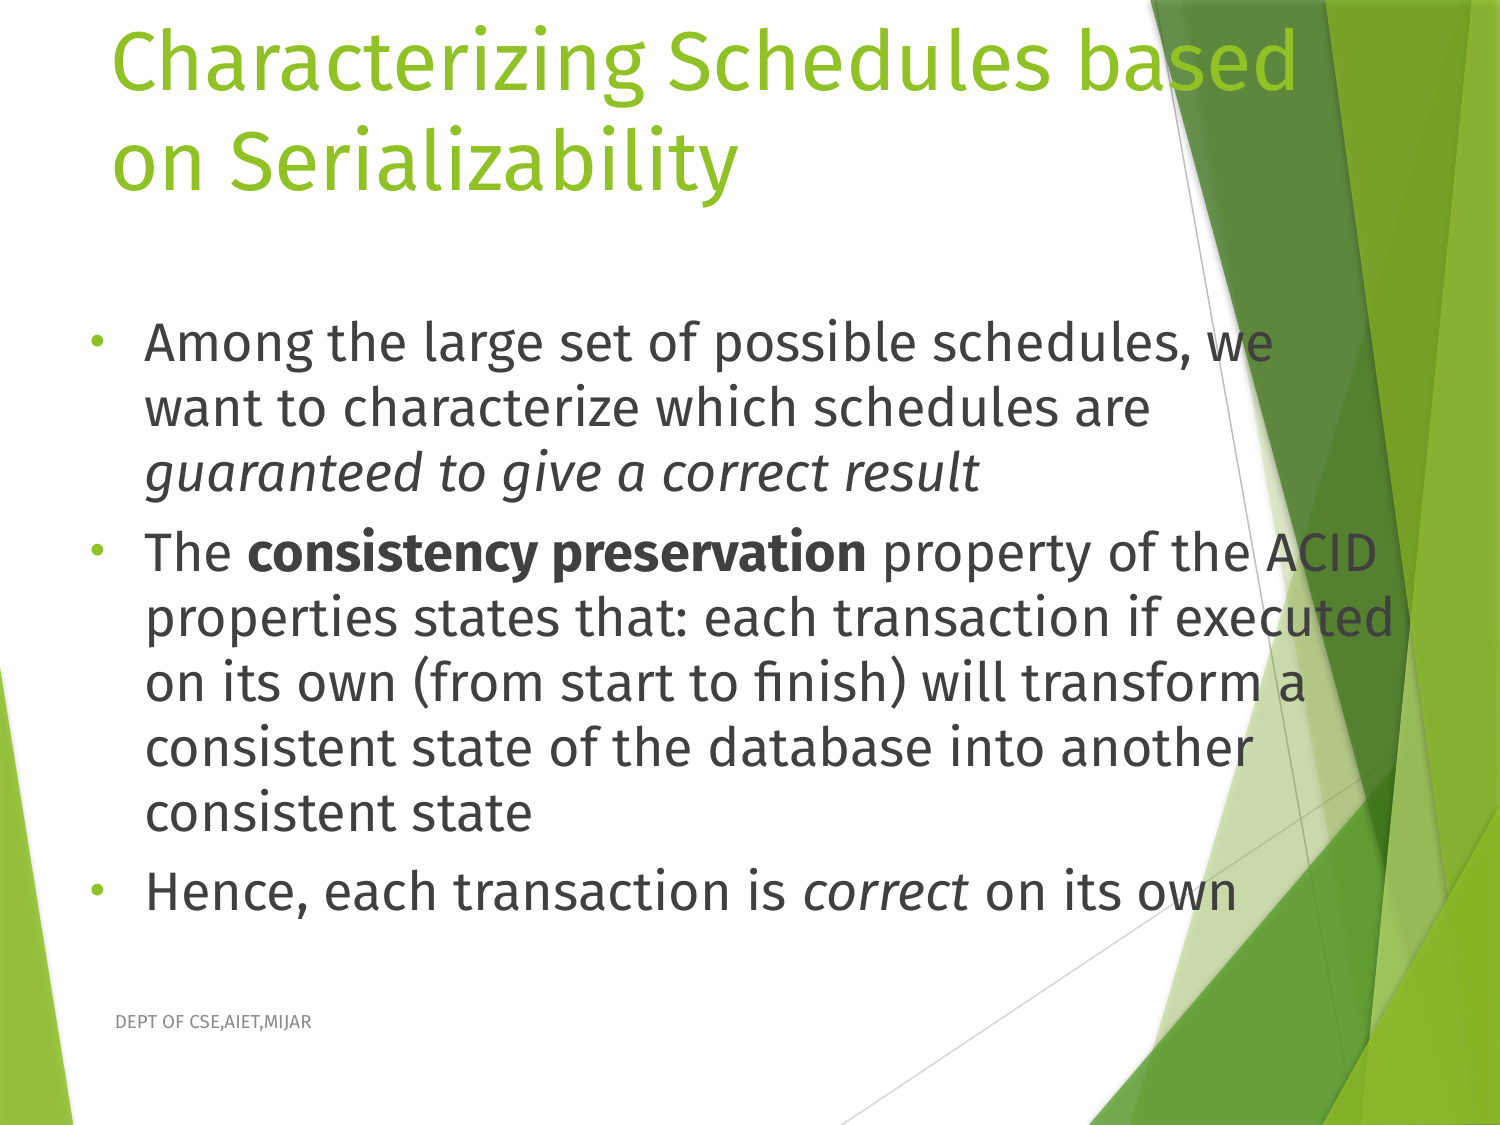

# Characterizing Schedules based on Serializability
Among the large set of possible schedules, we want to characterize which schedules are guaranteed to give a correct result
The consistency preservation property of the ACID properties states that: each transaction if executed on its own (from start to finish) will transform a consistent state of the database into another consistent state
Hence, each transaction is correct on its own
DEPT OF CSE,AIET,MIJAR